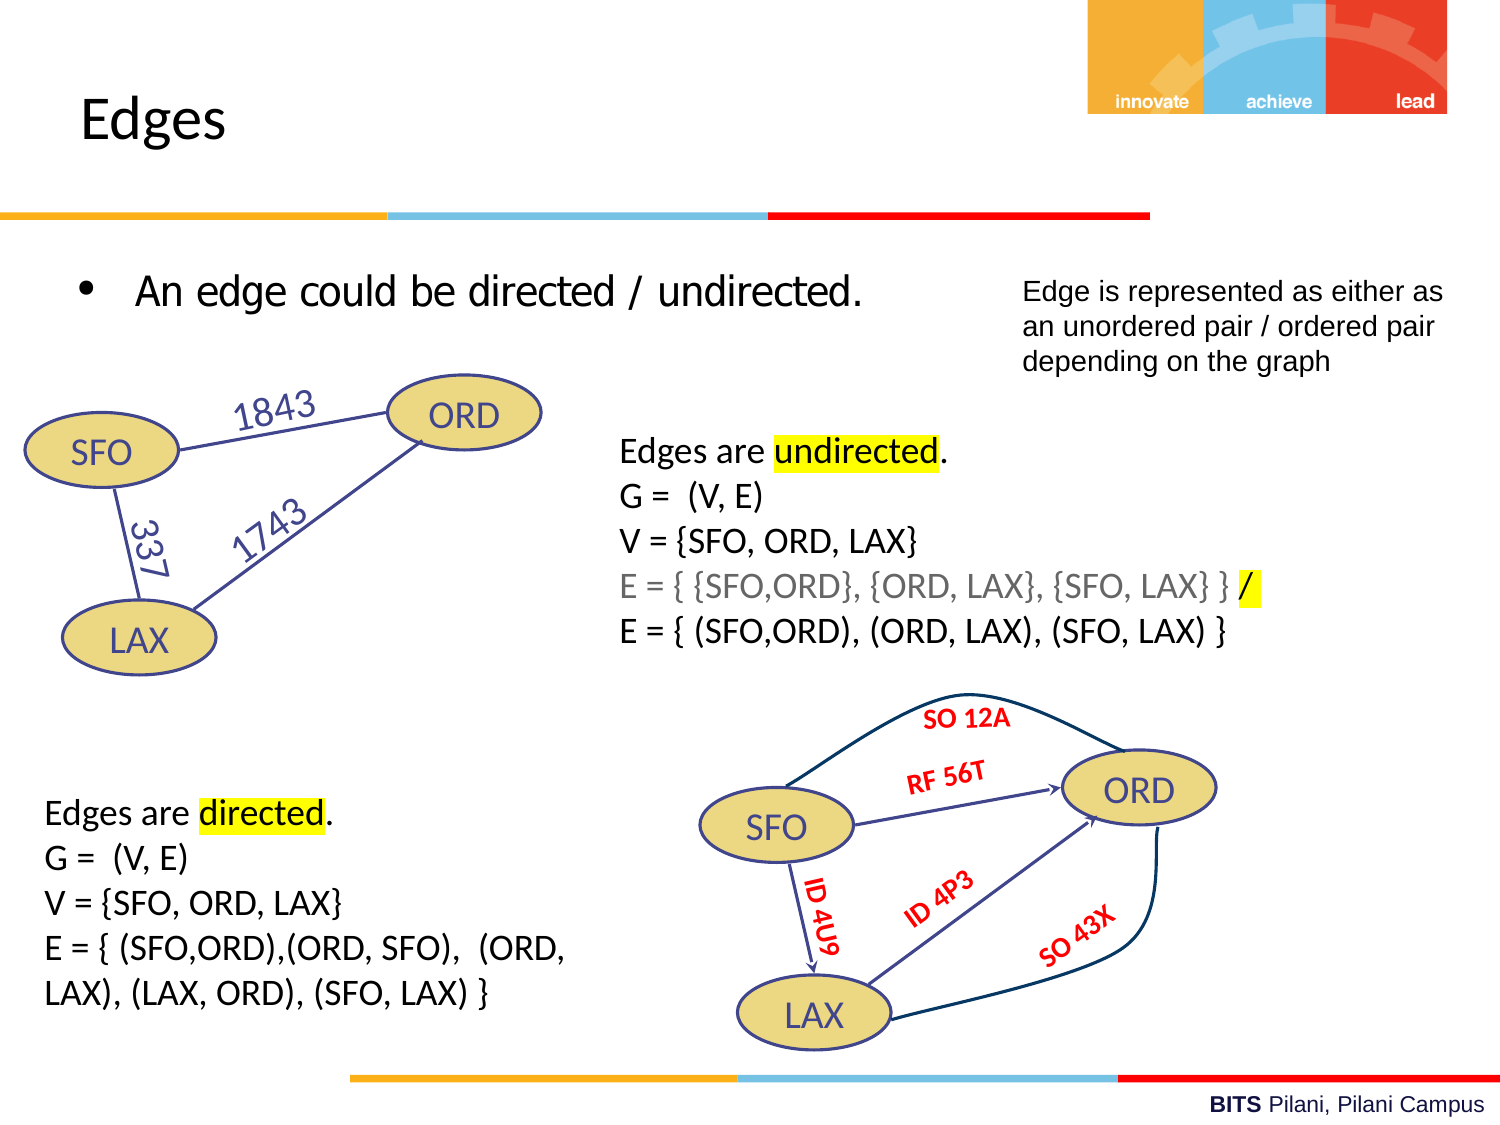

Edges
Edge is represented as either as an unordered pair / ordered pair depending on the graph
An edge could be directed / undirected.
ORD
1843
Edges are undirected.
G =  (V, E)
V = {SFO, ORD, LAX}
E = { {SFO,ORD}, {ORD, LAX}, {SFO, LAX} } /
E = { (SFO,ORD), (ORD, LAX), (SFO, LAX) }
SFO
1743
337
LAX
SO 12A

ORD
RF 56T
Edges are directed.
G =  (V, E)
V = {SFO, ORD, LAX}
E = { (SFO,ORD),(ORD, SFO),  (ORD, LAX), (LAX, ORD), (SFO, LAX) }
SFO

ID 4P3
ID 4U9
SO 43X
LAX